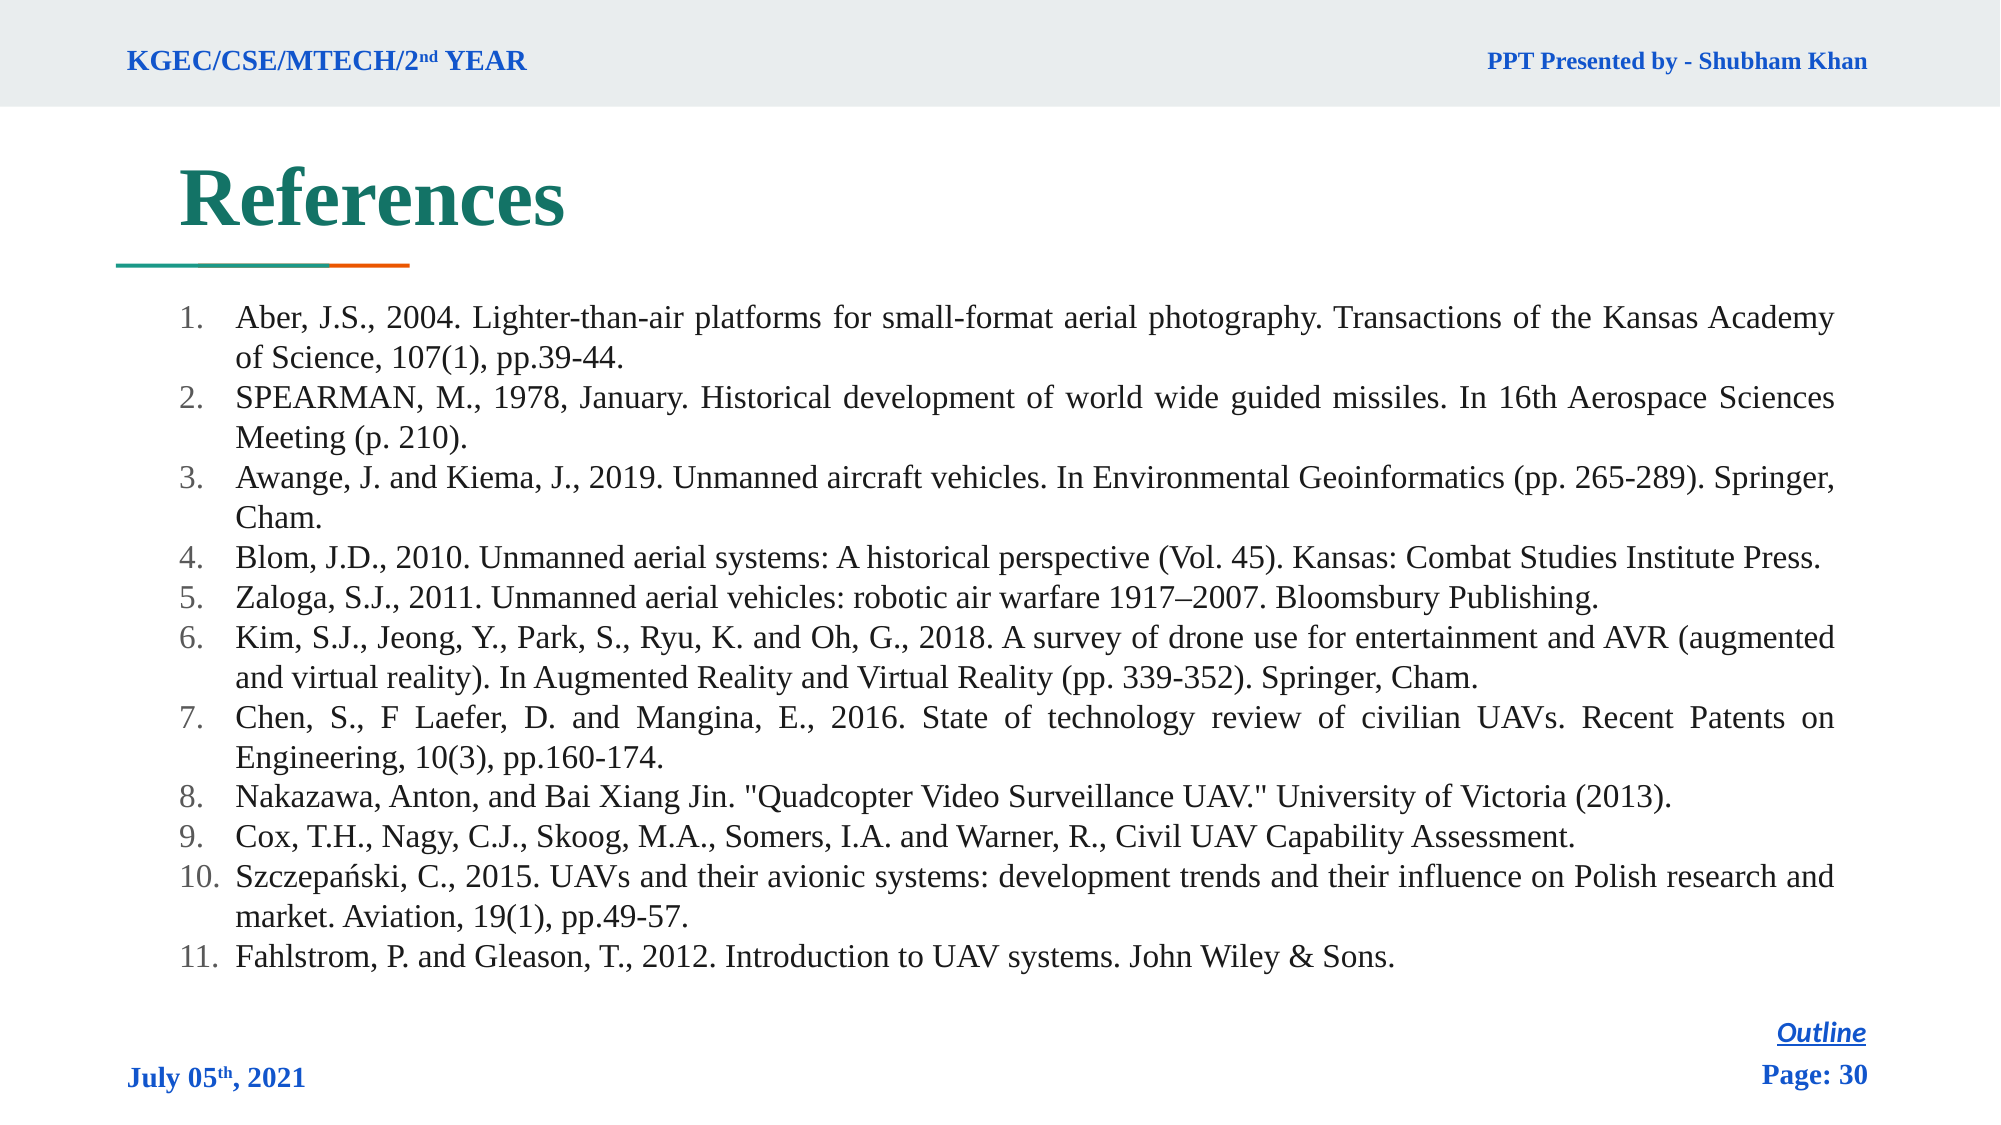

PPT Presented by - Shubham Khan
KGEC/CSE/MTECH/2nd YEAR
# References
Aber, J.S., 2004. Lighter-than-air platforms for small-format aerial photography. Transactions of the Kansas Academy of Science, 107(1), pp.39-44.
SPEARMAN, M., 1978, January. Historical development of world wide guided missiles. In 16th Aerospace Sciences Meeting (p. 210).
Awange, J. and Kiema, J., 2019. Unmanned aircraft vehicles. In Environmental Geoinformatics (pp. 265-289). Springer, Cham.
Blom, J.D., 2010. Unmanned aerial systems: A historical perspective (Vol. 45). Kansas: Combat Studies Institute Press.
Zaloga, S.J., 2011. Unmanned aerial vehicles: robotic air warfare 1917–2007. Bloomsbury Publishing.
Kim, S.J., Jeong, Y., Park, S., Ryu, K. and Oh, G., 2018. A survey of drone use for entertainment and AVR (augmented and virtual reality). In Augmented Reality and Virtual Reality (pp. 339-352). Springer, Cham.
Chen, S., F Laefer, D. and Mangina, E., 2016. State of technology review of civilian UAVs. Recent Patents on Engineering, 10(3), pp.160-174.
Nakazawa, Anton, and Bai Xiang Jin. "Quadcopter Video Surveillance UAV." University of Victoria (2013).
Cox, T.H., Nagy, C.J., Skoog, M.A., Somers, I.A. and Warner, R., Civil UAV Capability Assessment.
Szczepański, C., 2015. UAVs and their avionic systems: development trends and their influence on Polish research and market. Aviation, 19(1), pp.49-57.
Fahlstrom, P. and Gleason, T., 2012. Introduction to UAV systems. John Wiley & Sons.

Outline
Page: 30
July 05th, 2021